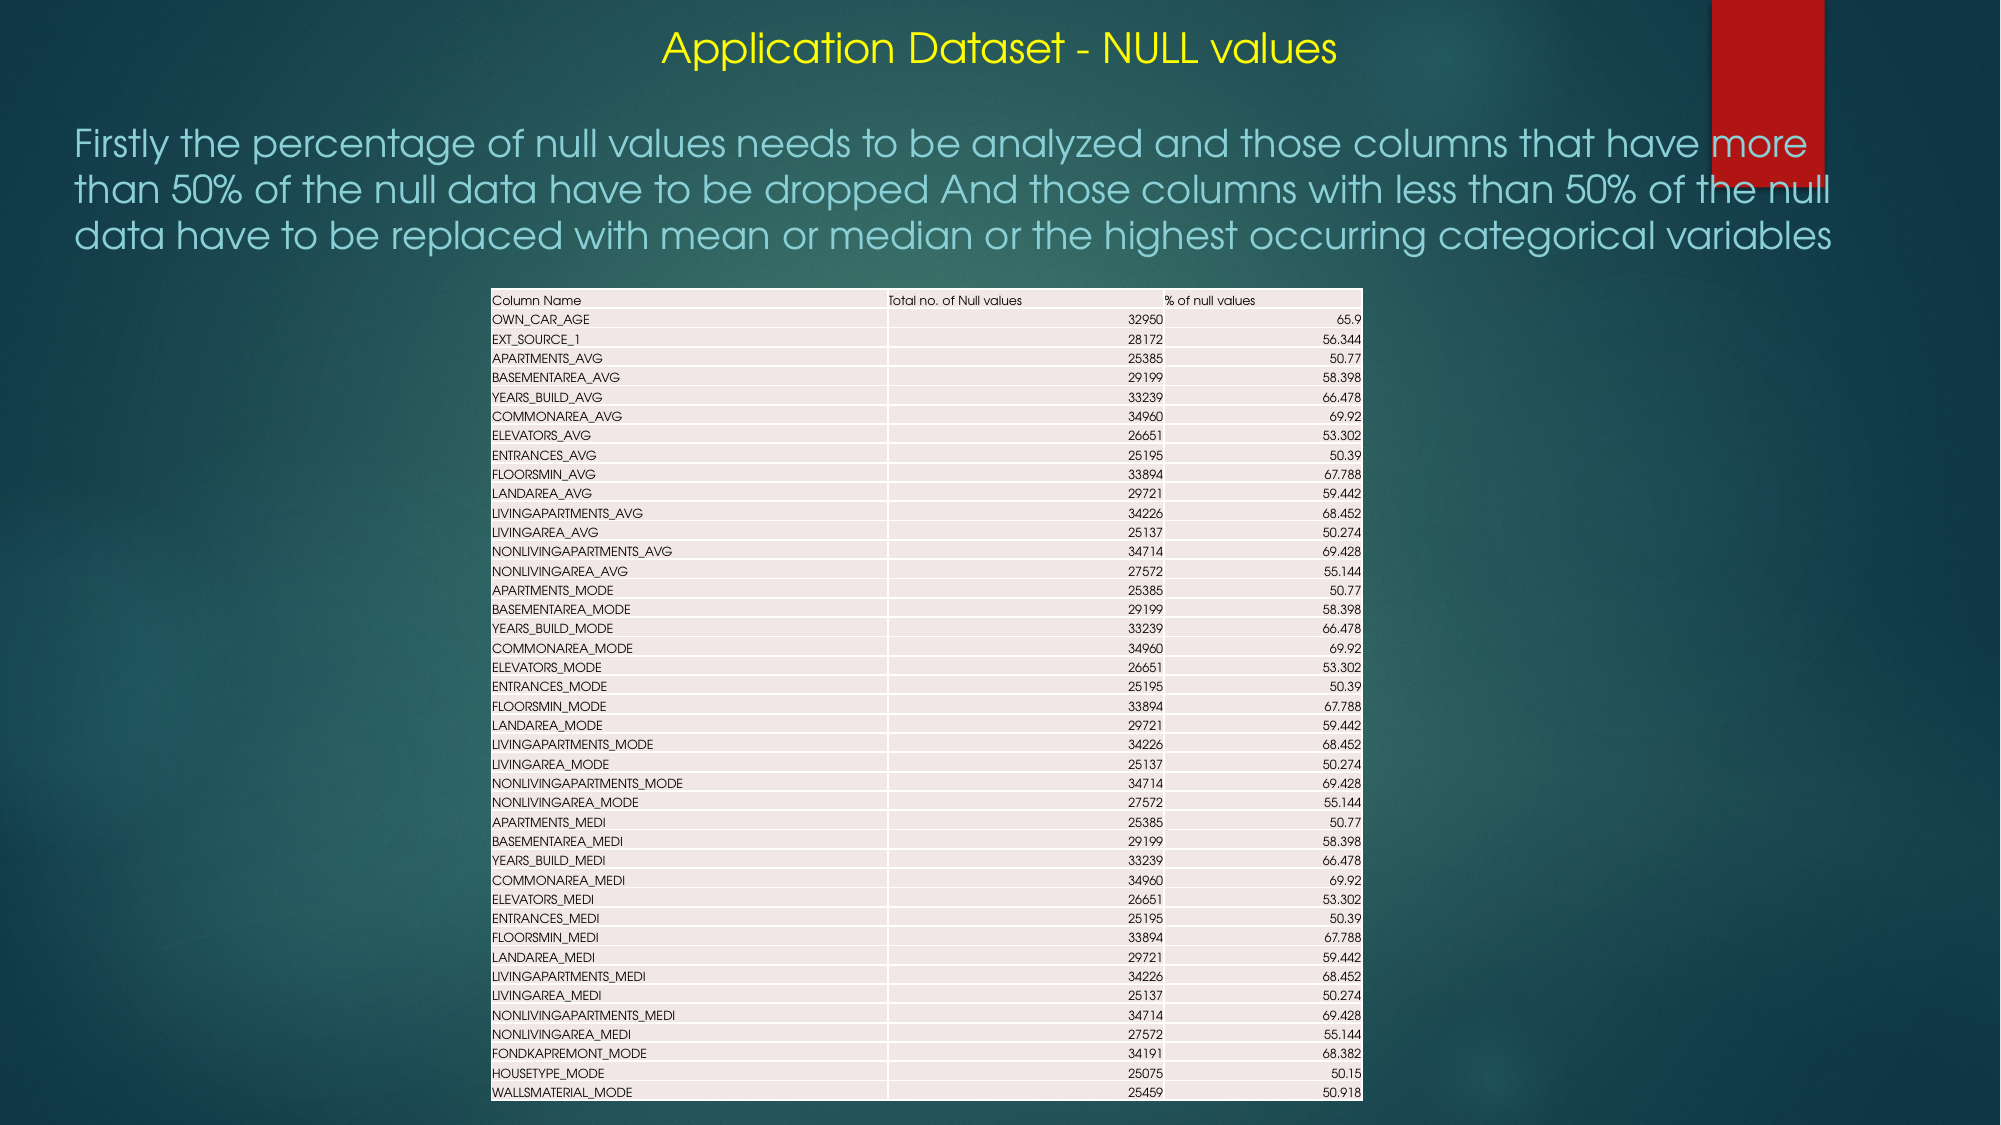

Application Dataset - NULL values
Firstly the percentage of null values needs to be analyzed and those columns that have more than 50% of the null data have to be dropped And those columns with less than 50% of the null data have to be replaced with mean or median or the highest occurring categorical variables
| Column Name | Total no. of Null values | % of null values |
| --- | --- | --- |
| OWN\_CAR\_AGE | 32950 | 65.9 |
| EXT\_SOURCE\_1 | 28172 | 56.344 |
| APARTMENTS\_AVG | 25385 | 50.77 |
| BASEMENTAREA\_AVG | 29199 | 58.398 |
| YEARS\_BUILD\_AVG | 33239 | 66.478 |
| COMMONAREA\_AVG | 34960 | 69.92 |
| ELEVATORS\_AVG | 26651 | 53.302 |
| ENTRANCES\_AVG | 25195 | 50.39 |
| FLOORSMIN\_AVG | 33894 | 67.788 |
| LANDAREA\_AVG | 29721 | 59.442 |
| LIVINGAPARTMENTS\_AVG | 34226 | 68.452 |
| LIVINGAREA\_AVG | 25137 | 50.274 |
| NONLIVINGAPARTMENTS\_AVG | 34714 | 69.428 |
| NONLIVINGAREA\_AVG | 27572 | 55.144 |
| APARTMENTS\_MODE | 25385 | 50.77 |
| BASEMENTAREA\_MODE | 29199 | 58.398 |
| YEARS\_BUILD\_MODE | 33239 | 66.478 |
| COMMONAREA\_MODE | 34960 | 69.92 |
| ELEVATORS\_MODE | 26651 | 53.302 |
| ENTRANCES\_MODE | 25195 | 50.39 |
| FLOORSMIN\_MODE | 33894 | 67.788 |
| LANDAREA\_MODE | 29721 | 59.442 |
| LIVINGAPARTMENTS\_MODE | 34226 | 68.452 |
| LIVINGAREA\_MODE | 25137 | 50.274 |
| NONLIVINGAPARTMENTS\_MODE | 34714 | 69.428 |
| NONLIVINGAREA\_MODE | 27572 | 55.144 |
| APARTMENTS\_MEDI | 25385 | 50.77 |
| BASEMENTAREA\_MEDI | 29199 | 58.398 |
| YEARS\_BUILD\_MEDI | 33239 | 66.478 |
| COMMONAREA\_MEDI | 34960 | 69.92 |
| ELEVATORS\_MEDI | 26651 | 53.302 |
| ENTRANCES\_MEDI | 25195 | 50.39 |
| FLOORSMIN\_MEDI | 33894 | 67.788 |
| LANDAREA\_MEDI | 29721 | 59.442 |
| LIVINGAPARTMENTS\_MEDI | 34226 | 68.452 |
| LIVINGAREA\_MEDI | 25137 | 50.274 |
| NONLIVINGAPARTMENTS\_MEDI | 34714 | 69.428 |
| NONLIVINGAREA\_MEDI | 27572 | 55.144 |
| FONDKAPREMONT\_MODE | 34191 | 68.382 |
| HOUSETYPE\_MODE | 25075 | 50.15 |
| WALLSMATERIAL\_MODE | 25459 | 50.918 |